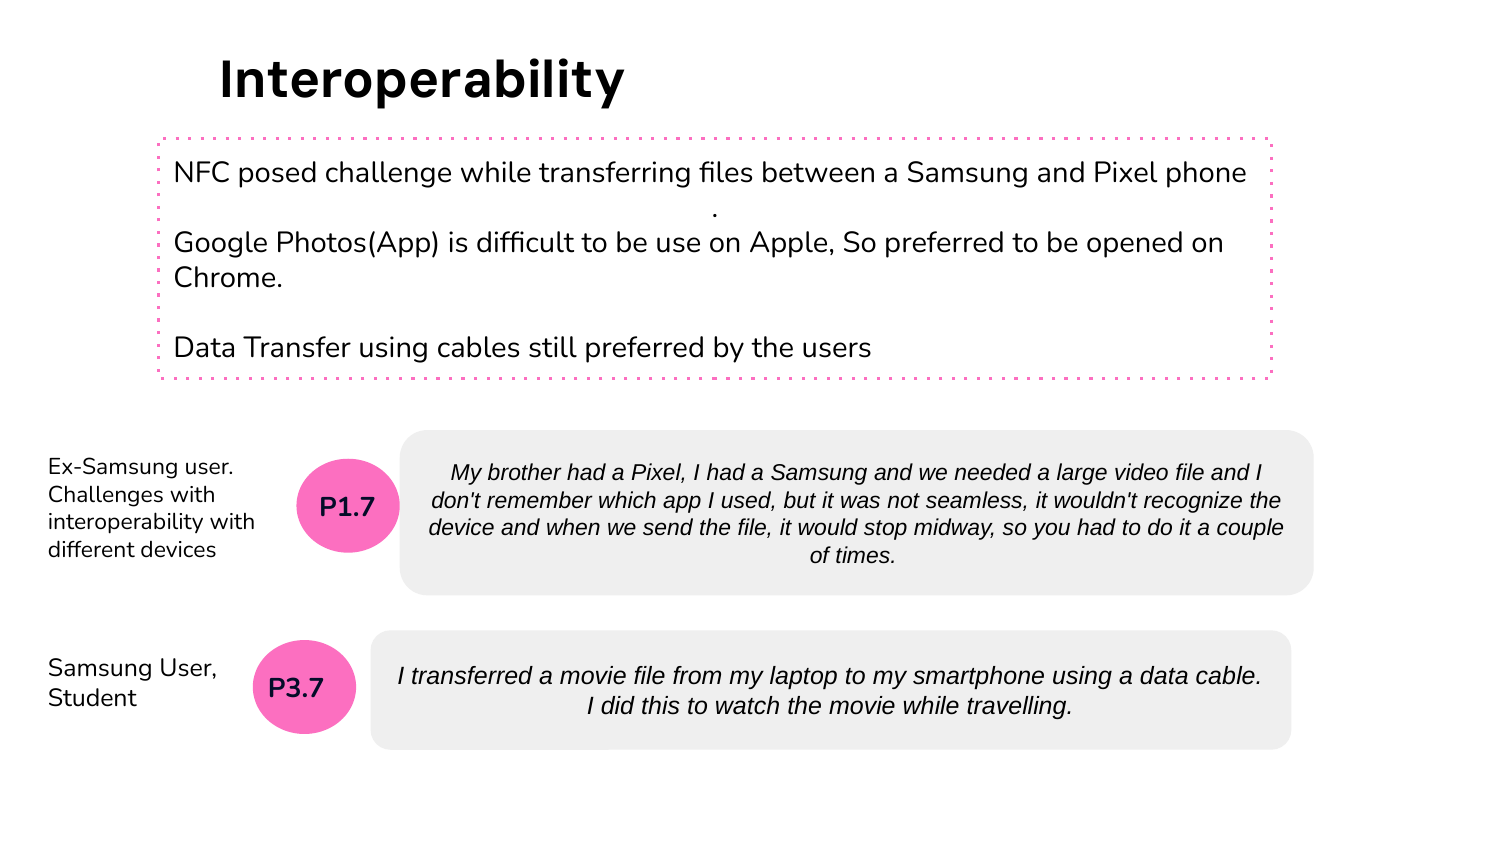

Interoperability
NFC posed challenge while transferring files between a Samsung and Pixel phone
.
Google Photos(App) is difficult to be use on Apple, So preferred to be opened on Chrome.

Data Transfer using cables still preferred by the users
My brother had a Pixel, I had a Samsung and we needed a large video file and I don't remember which app I used, but it was not seamless, it wouldn't recognize the device and when we send the file, it would stop midway, so you had to do it a couple of times.

P1.7
Ex-Samsung user.
Challenges with interoperability with different devices
I transferred a movie file from my laptop to my smartphone using a data cable. I did this to watch the movie while travelling.

P3.7
Samsung User,
Student